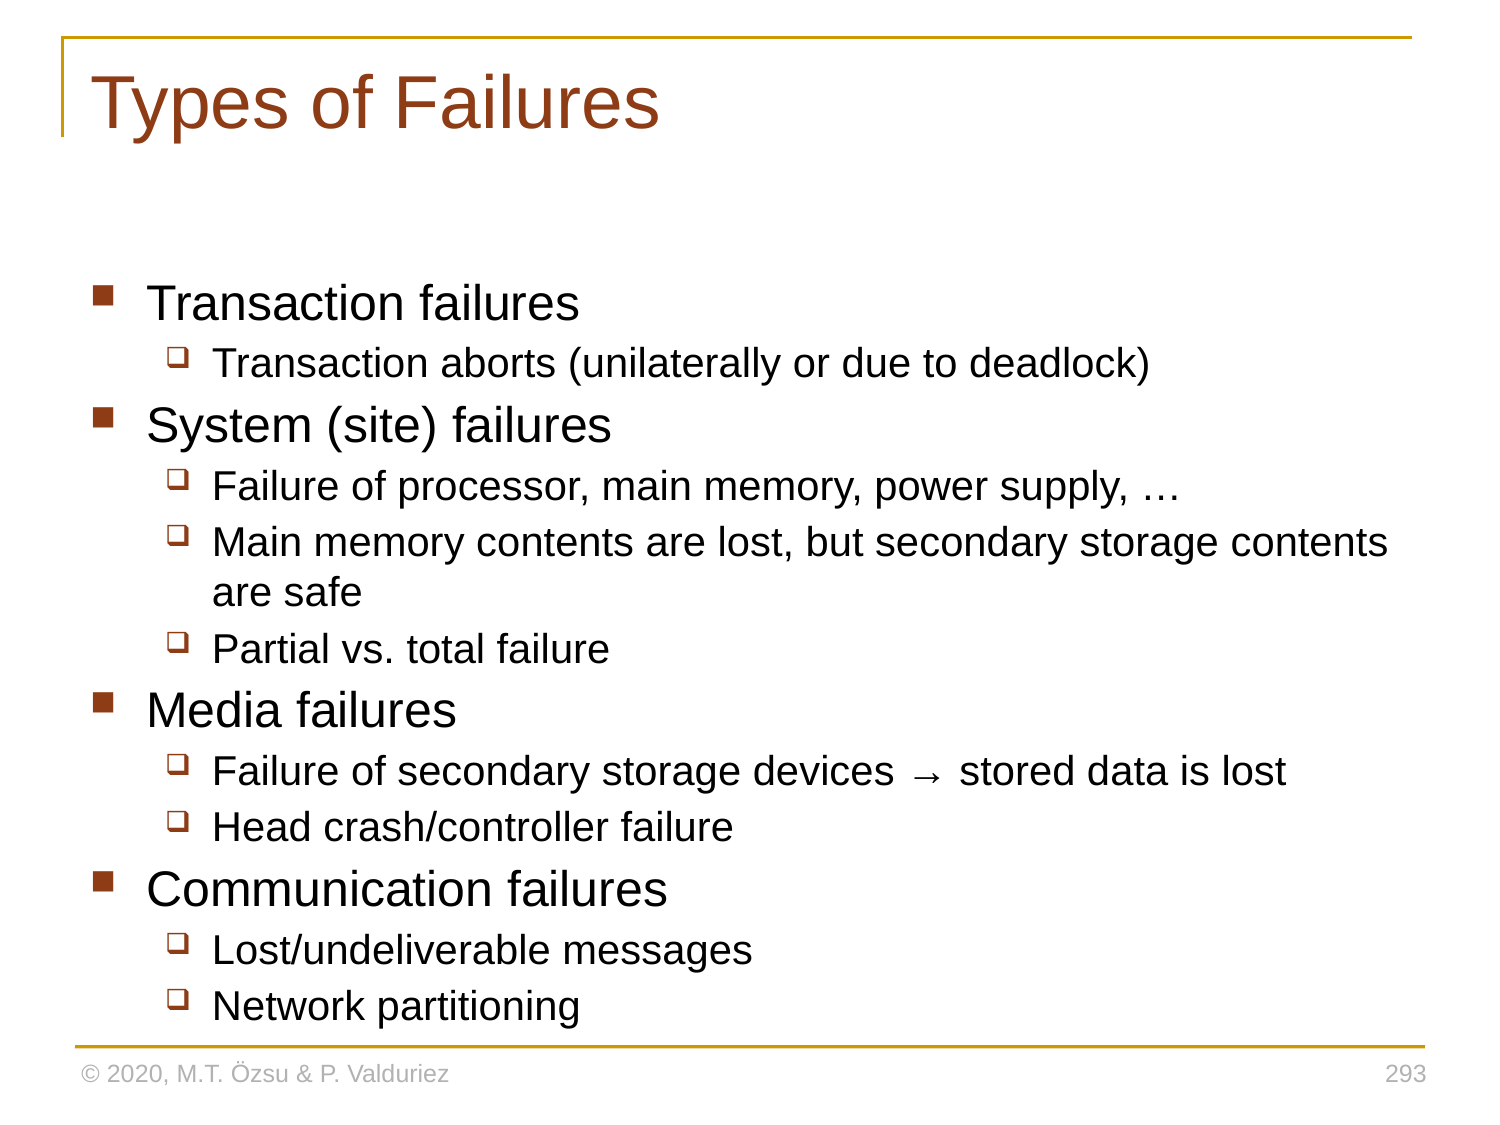

# Types of Failures
Transaction failures
Transaction aborts (unilaterally or due to deadlock)
System (site) failures
Failure of processor, main memory, power supply, …
Main memory contents are lost, but secondary storage contents are safe
Partial vs. total failure
Media failures
Failure of secondary storage devices → stored data is lost
Head crash/controller failure
Communication failures
Lost/undeliverable messages
Network partitioning
© 2020, M.T. Özsu & P. Valduriez
293